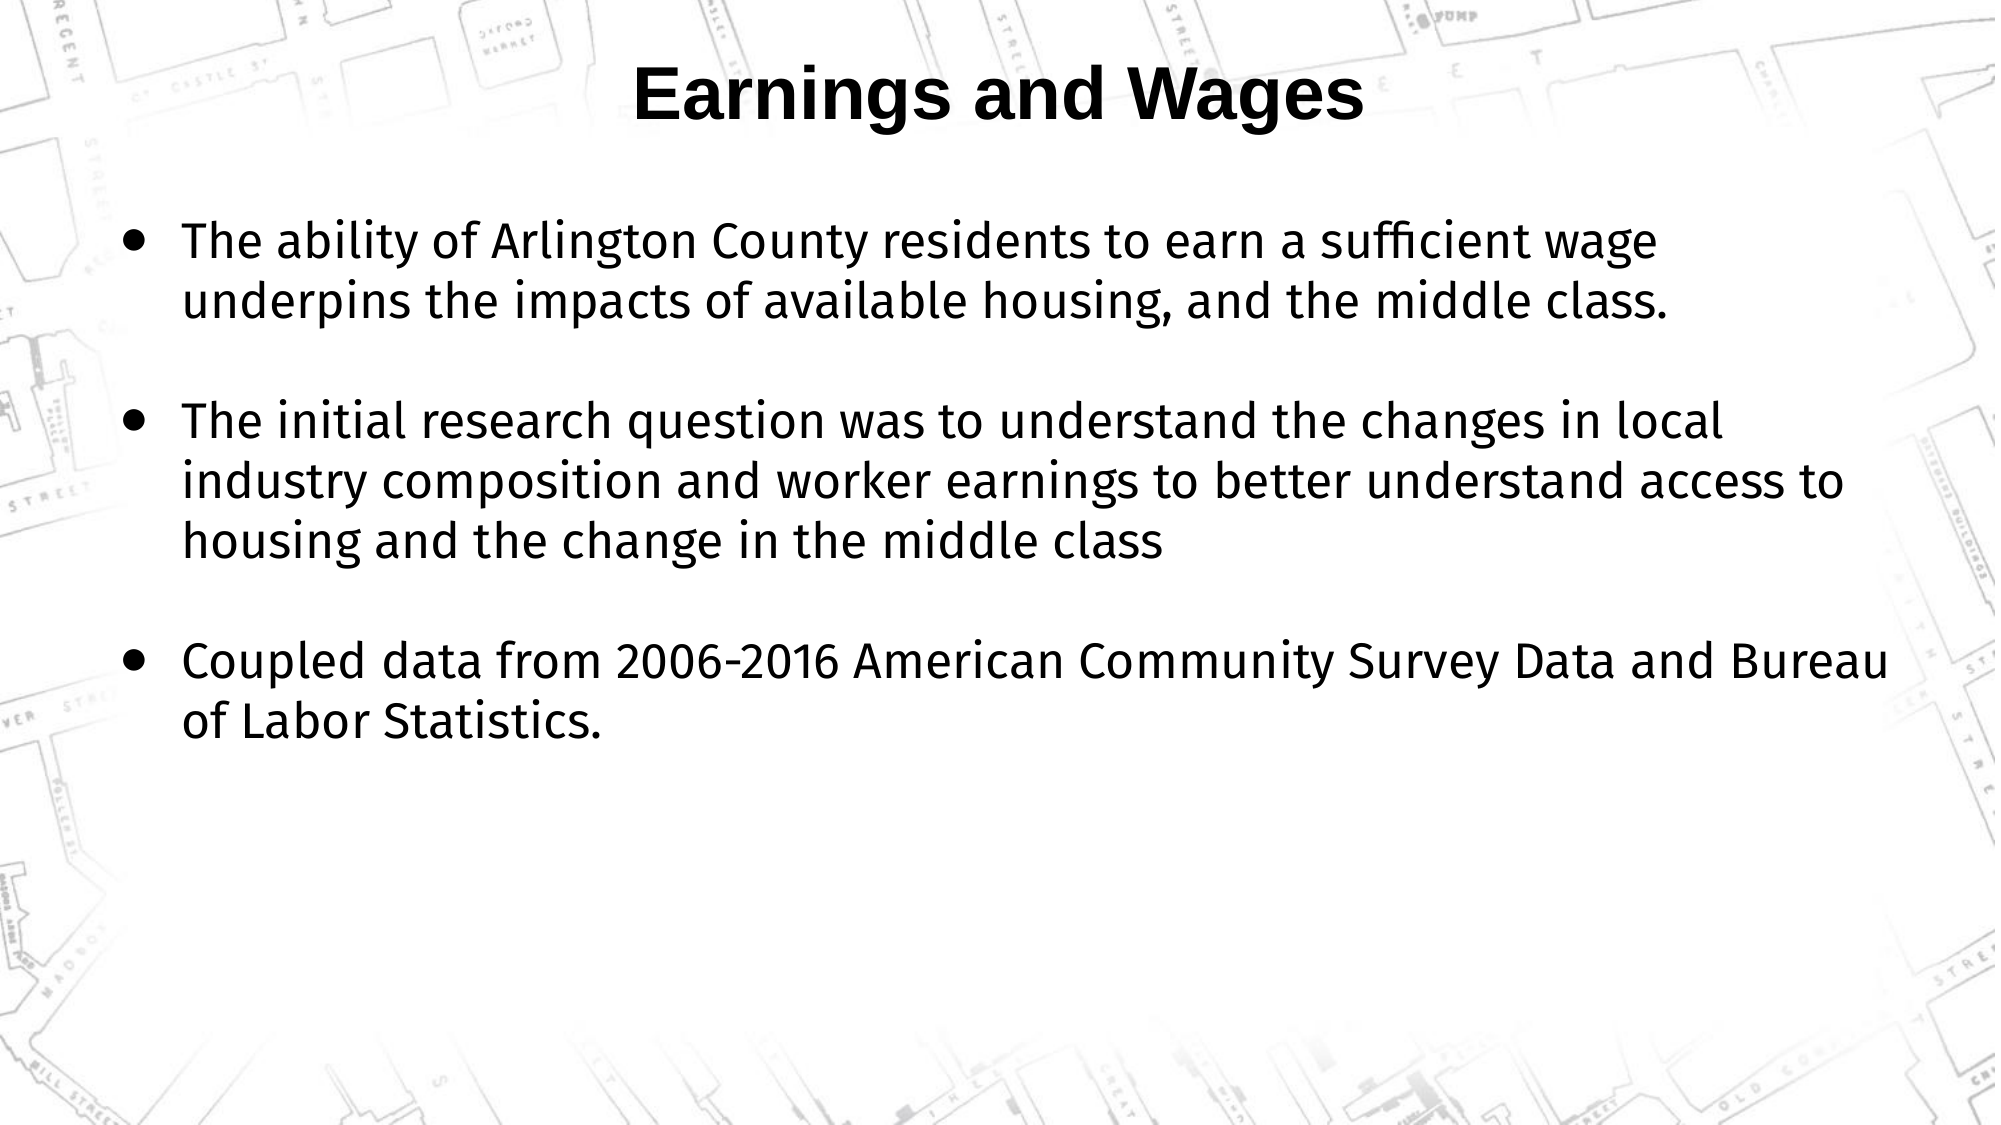

# Earnings and Wages
The ability of Arlington County residents to earn a sufficient wage underpins the impacts of available housing, and the middle class.

The initial research question was to understand the changes in local industry composition and worker earnings to better understand access to housing and the change in the middle class

Coupled data from 2006-2016 American Community Survey Data and Bureau of Labor Statistics.